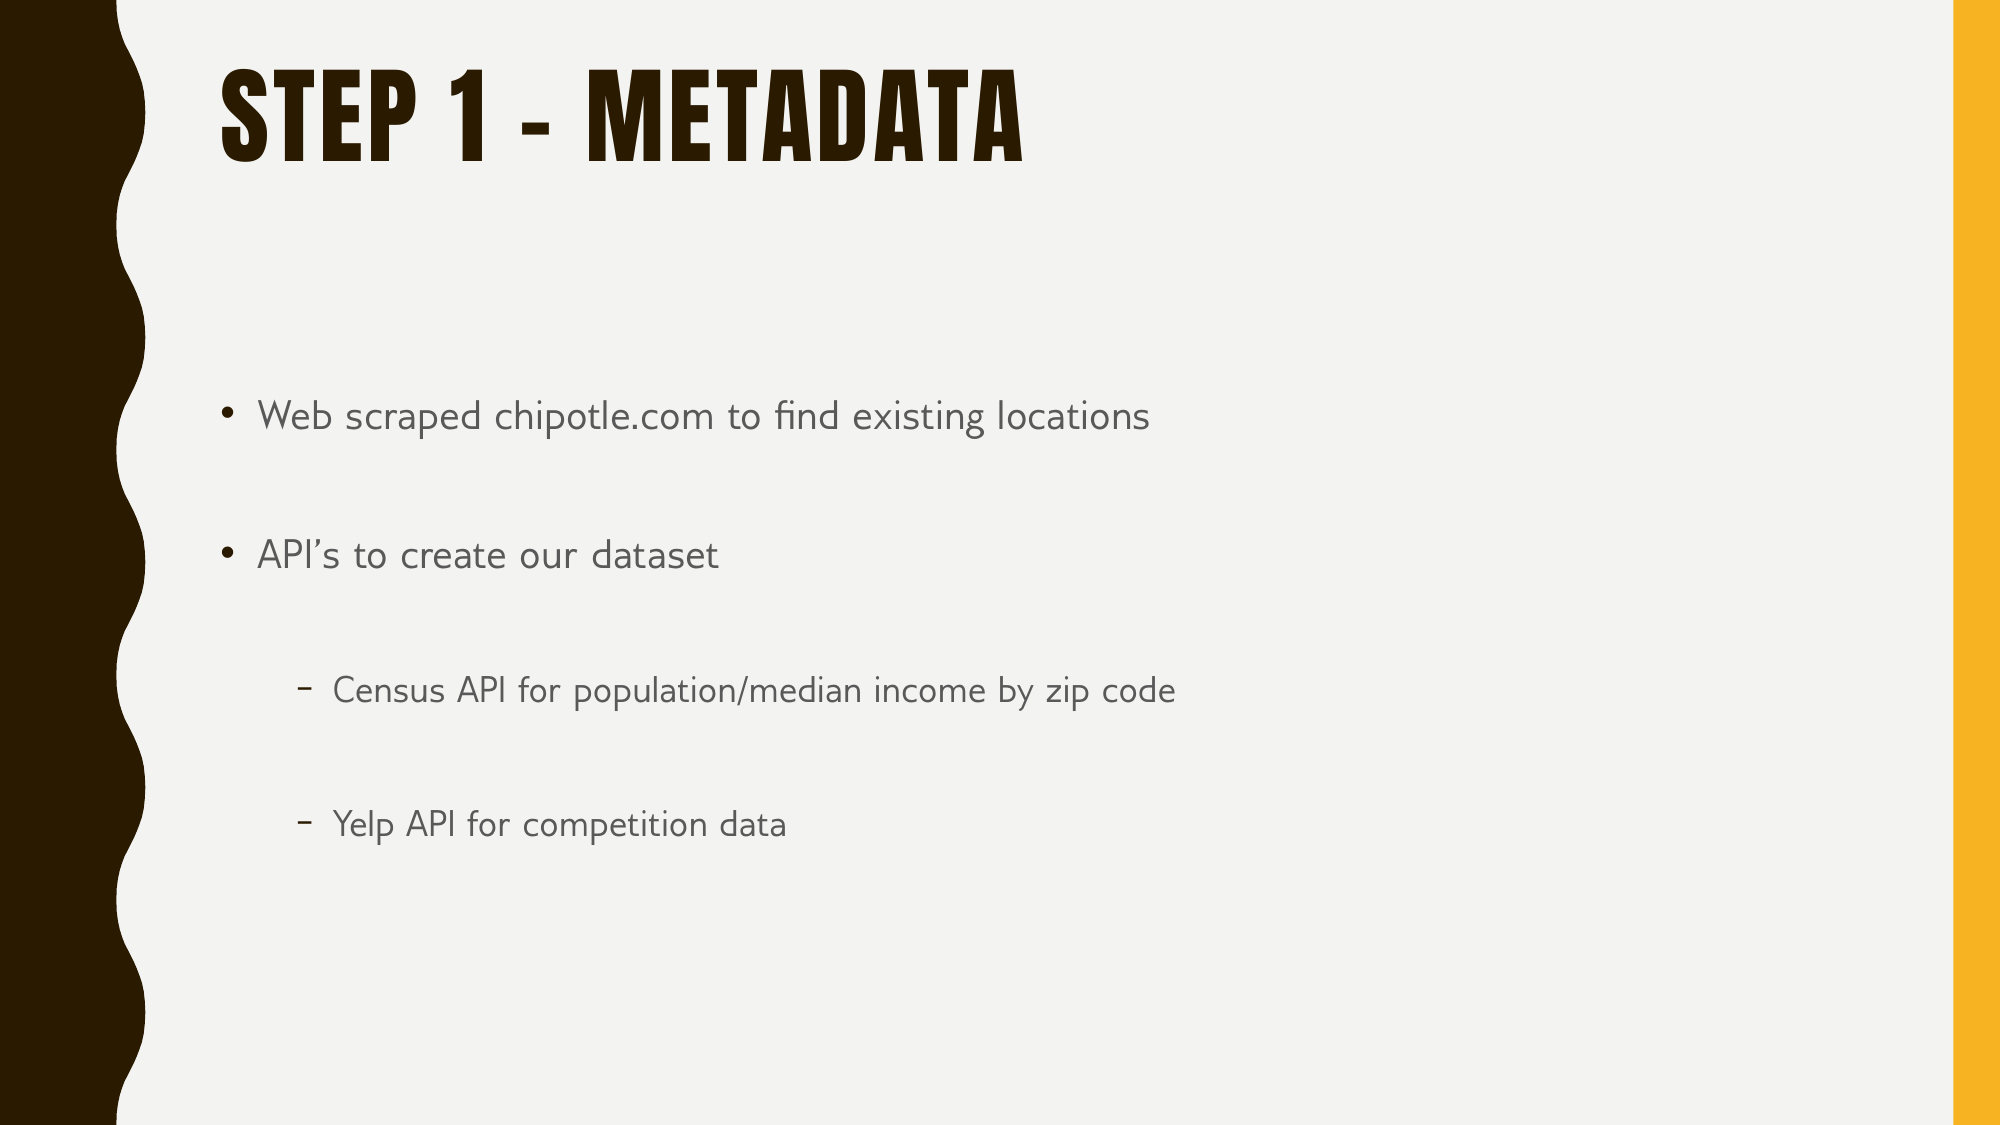

# Step 1 – Metadata
Web scraped chipotle.com to find existing locations

API’s to create our dataset

Census API for population/median income by zip code

Yelp API for competition data